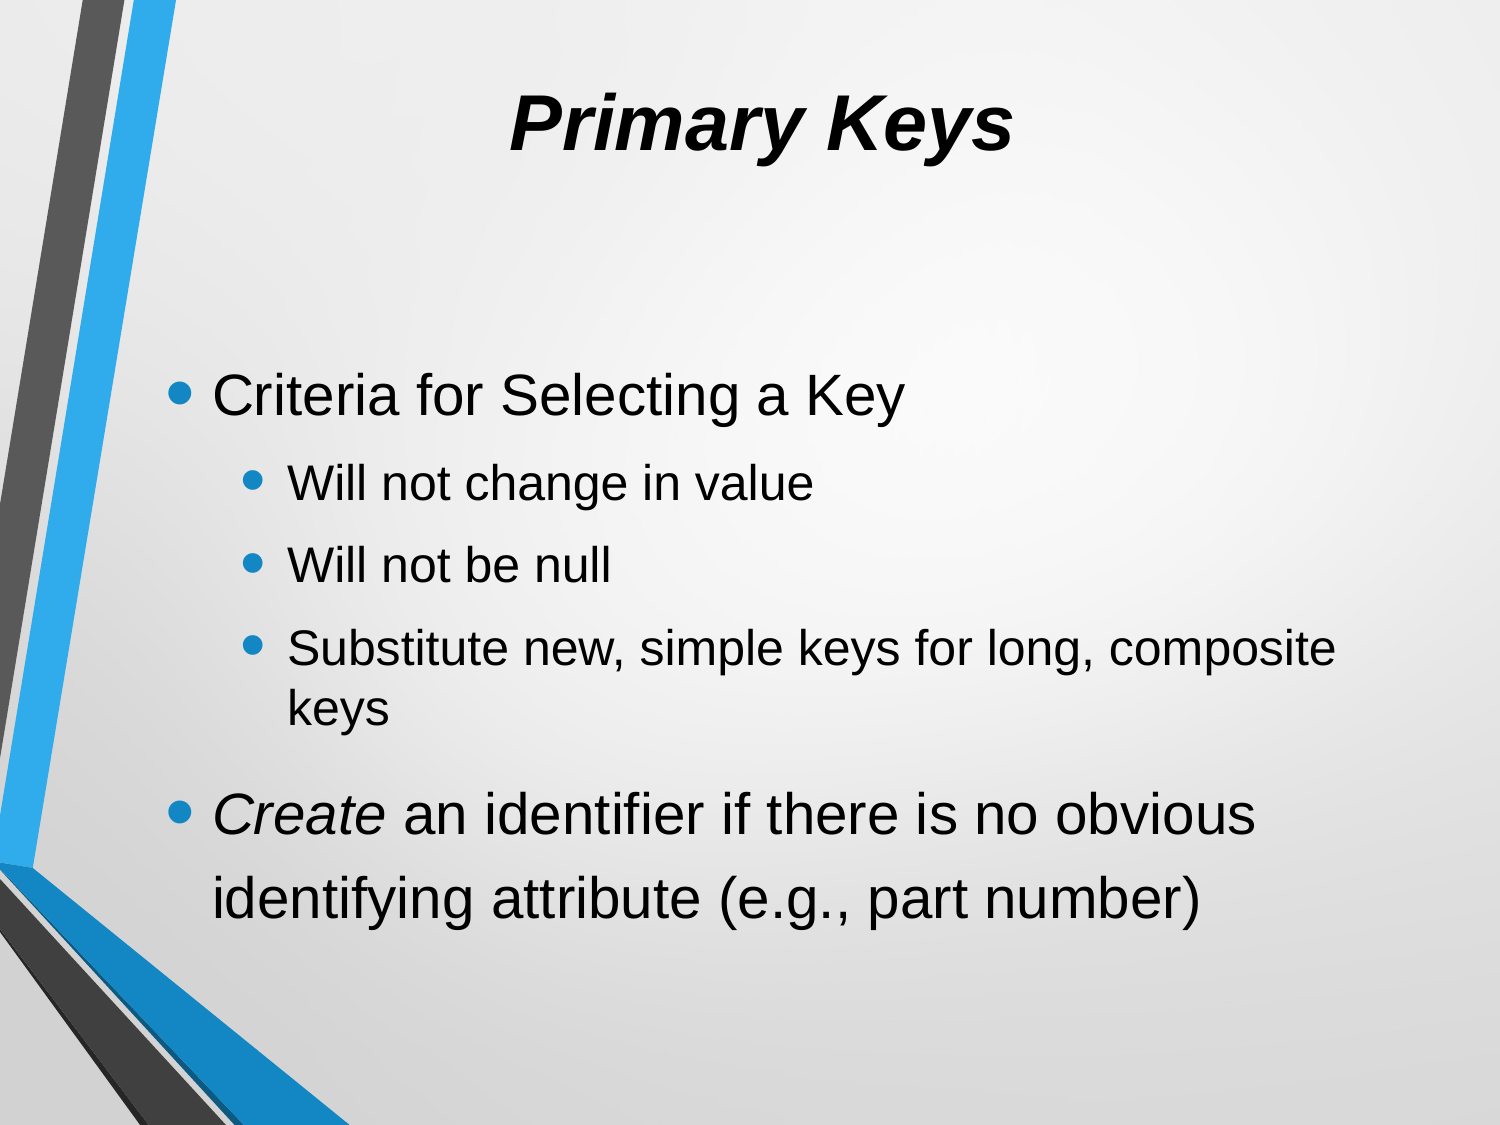

# Primary Keys
Criteria for Selecting a Key
Will not change in value
Will not be null
Substitute new, simple keys for long, composite keys
Create an identifier if there is no obvious identifying attribute (e.g., part number)